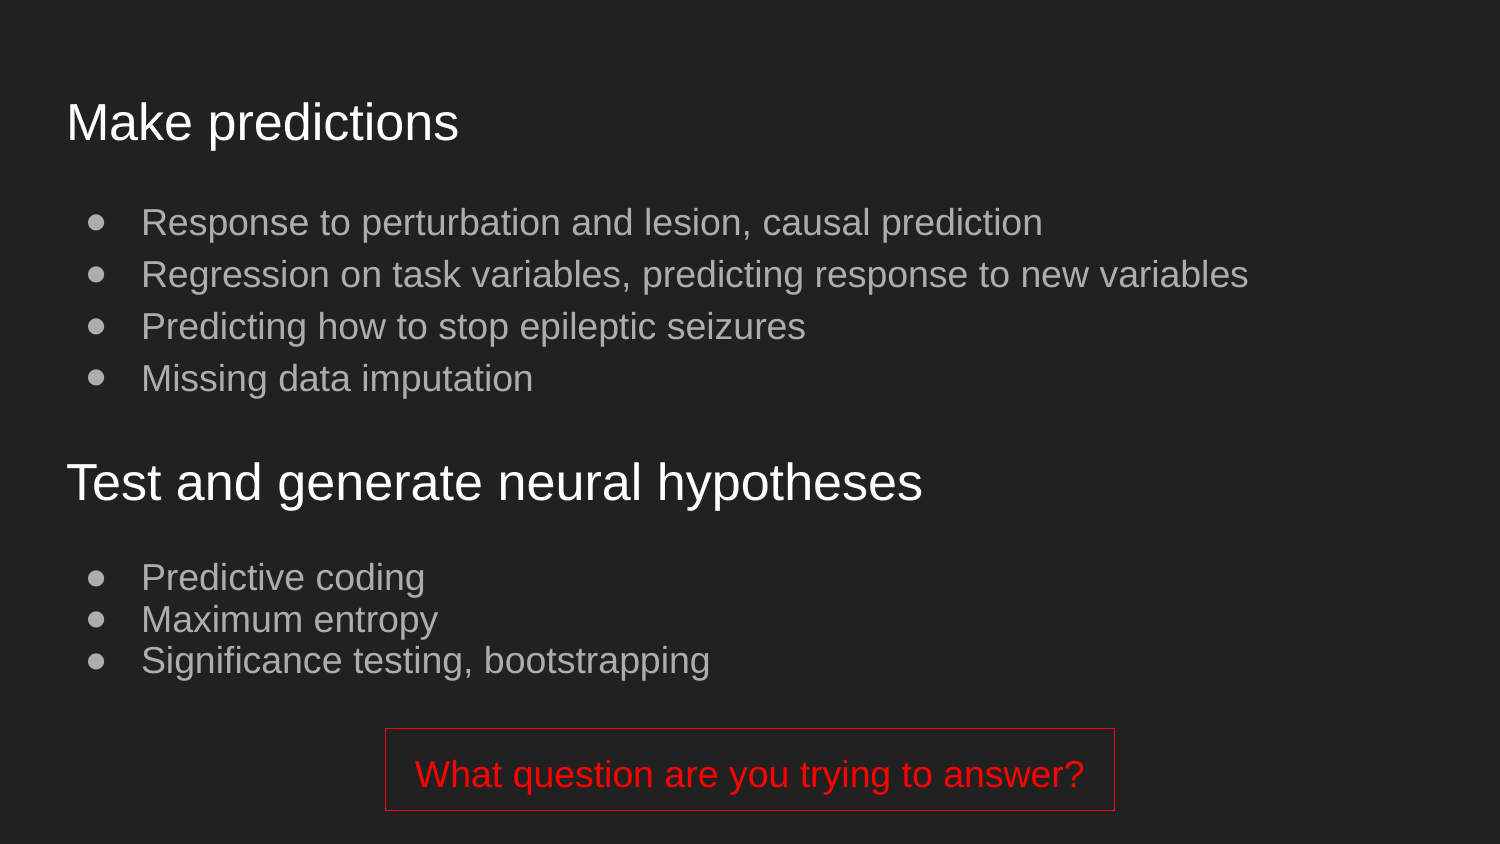

# Make predictions
Response to perturbation and lesion, causal prediction
Regression on task variables, predicting response to new variables
Predicting how to stop epileptic seizures
Missing data imputation
Test and generate neural hypotheses
Predictive coding
Maximum entropy
Significance testing, bootstrapping
What question are you trying to answer?